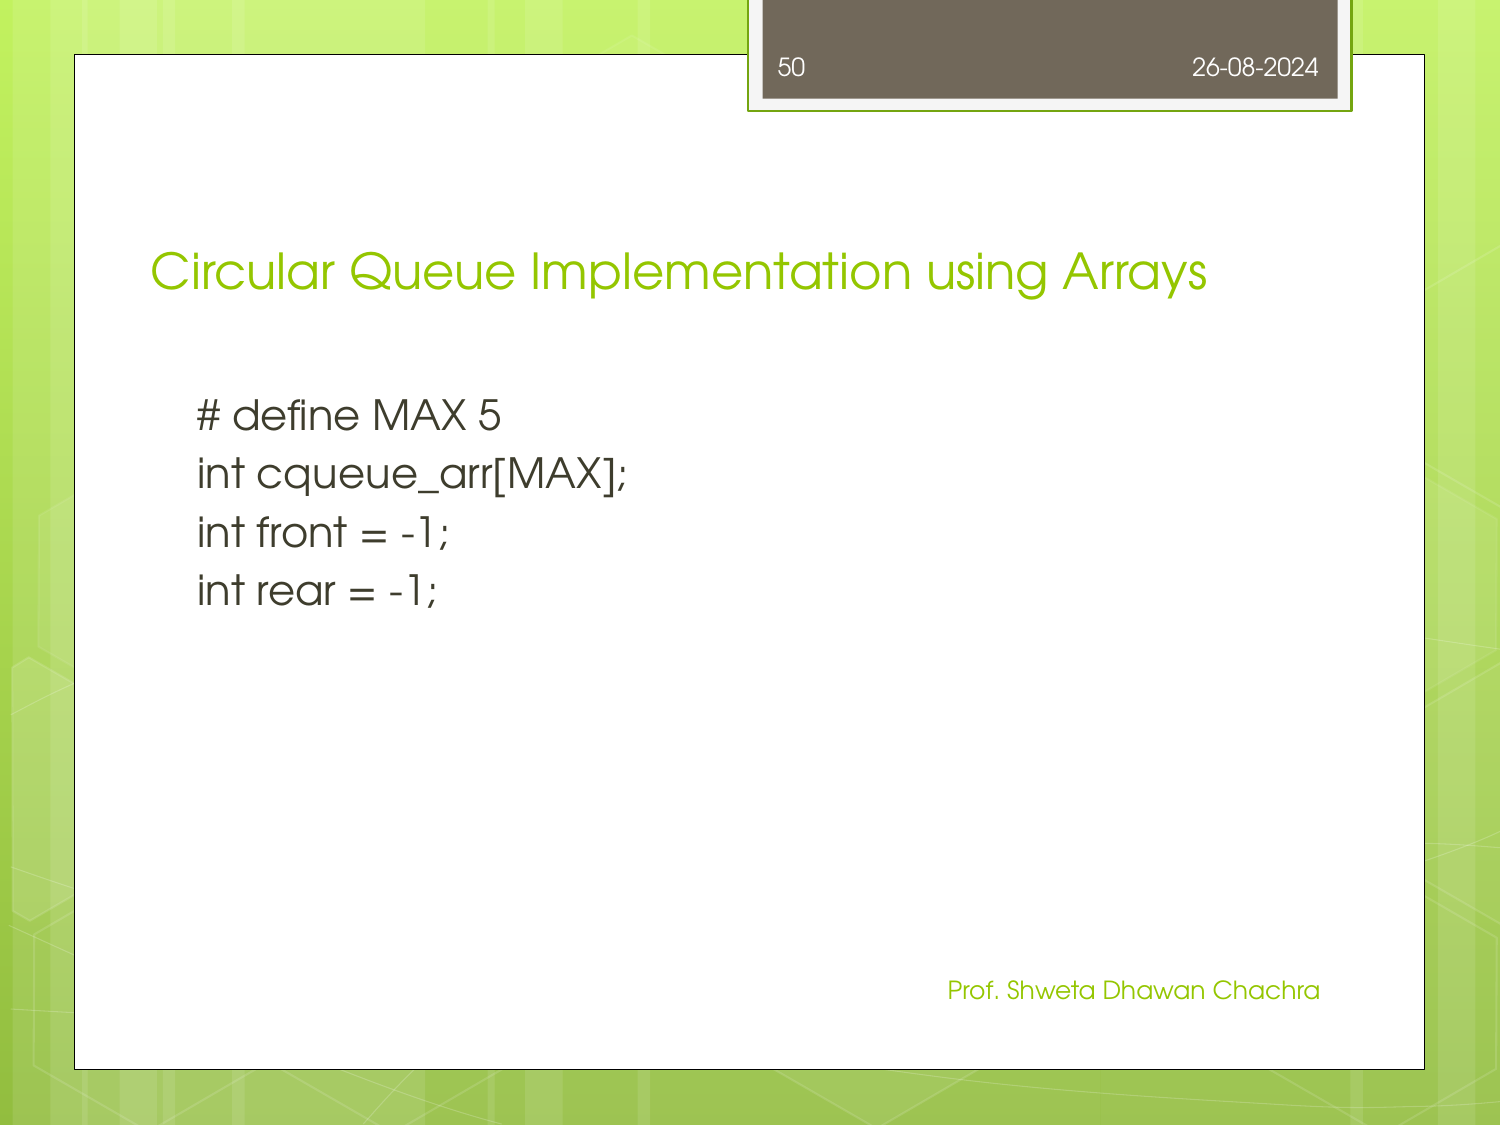

50
26-08-2024
# Circular Queue Implementation using Arrays
# define MAX 5
int cqueue_arr[MAX];
int front = -1;
int rear = -1;

Prof. Shweta Dhawan Chachra